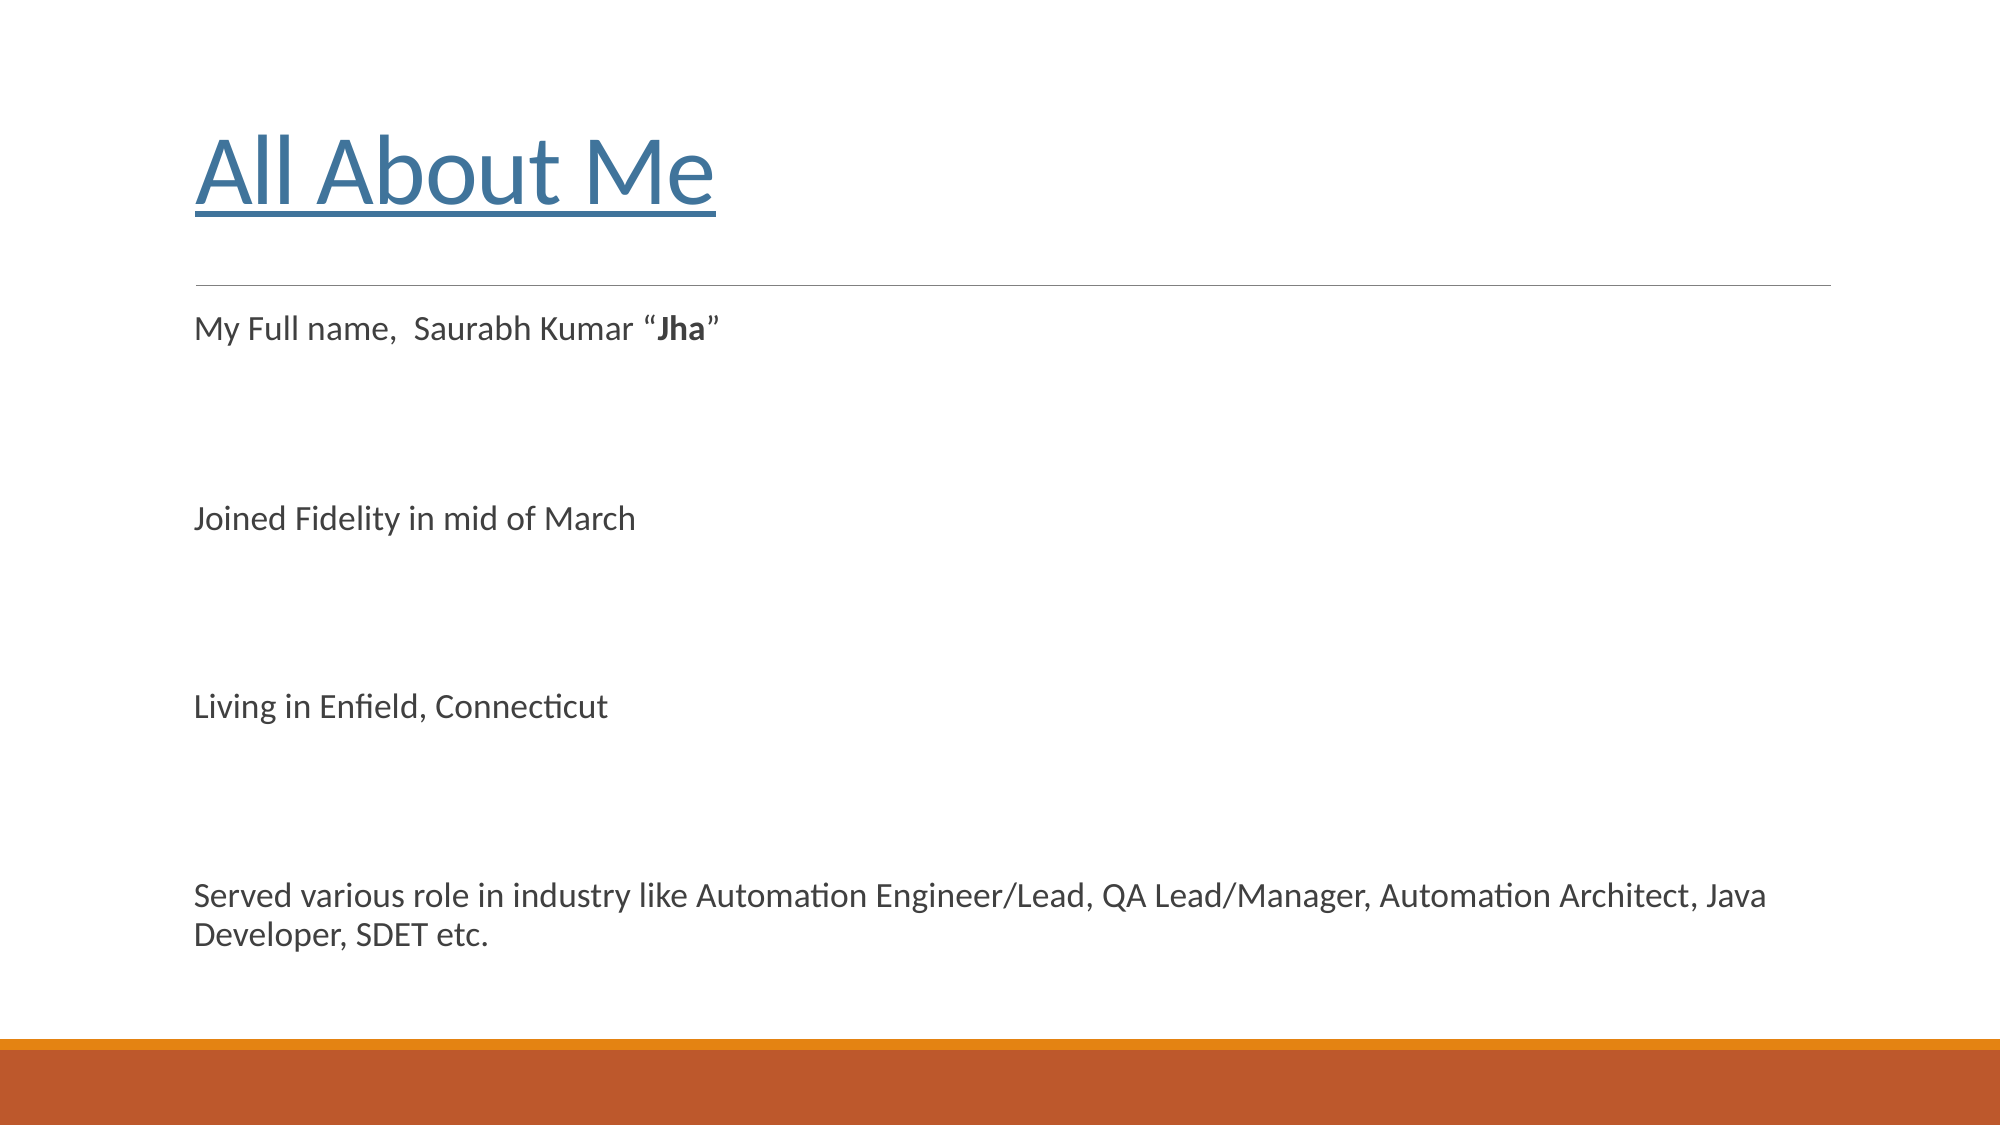

# All About Me
My Full name,  Saurabh Kumar “Jha”

Joined Fidelity in mid of March

Living in Enfield, Connecticut

Served various role in industry like Automation Engineer/Lead, QA Lead/Manager, Automation Architect, Java Developer, SDET etc.